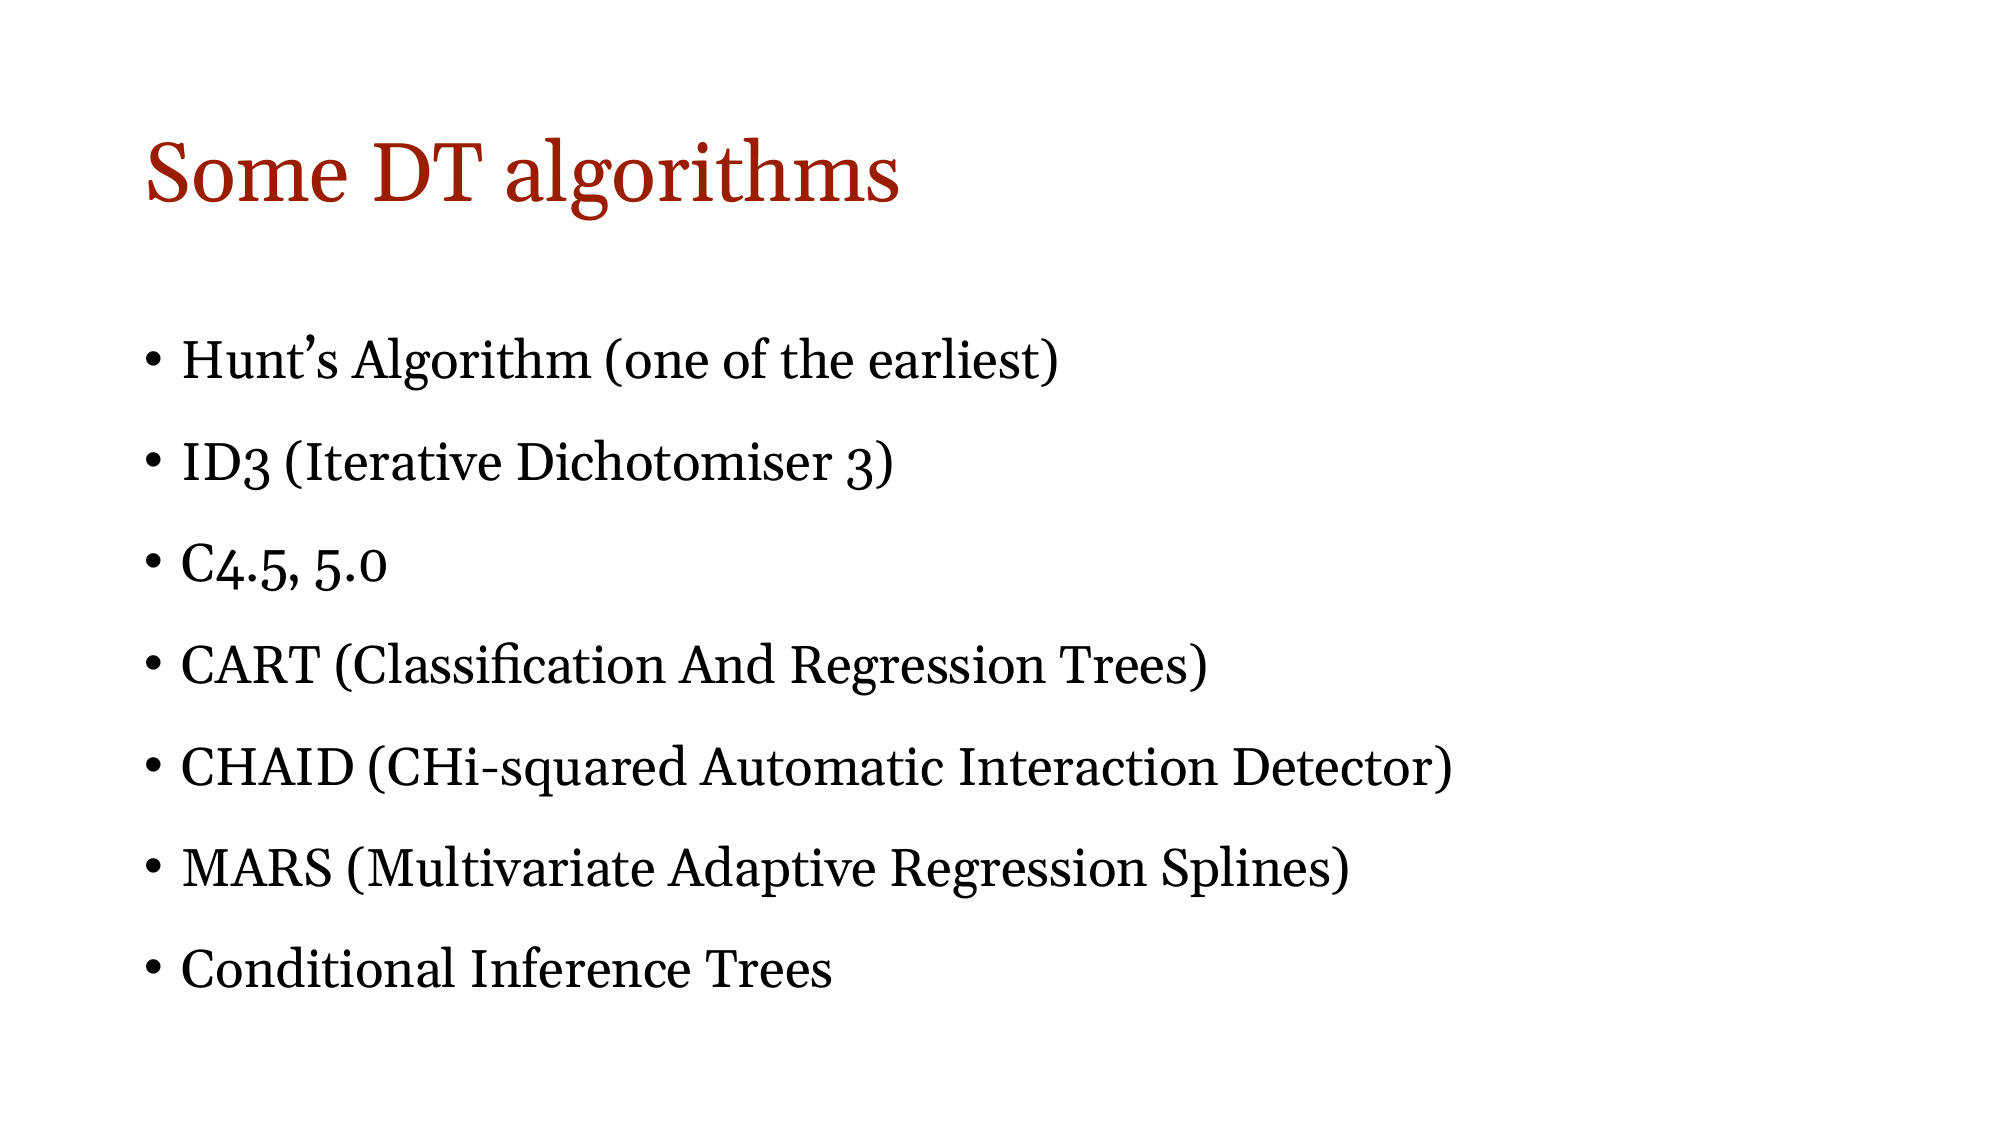

# Some DT algorithms
Hunt’s Algorithm (one of the earliest)
ID3 (Iterative Dichotomiser 3)
C4.5, 5.0
CART (Classification And Regression Trees)
CHAID (CHi-squared Automatic Interaction Detector)
MARS (Multivariate Adaptive Regression Splines)
Conditional Inference Trees